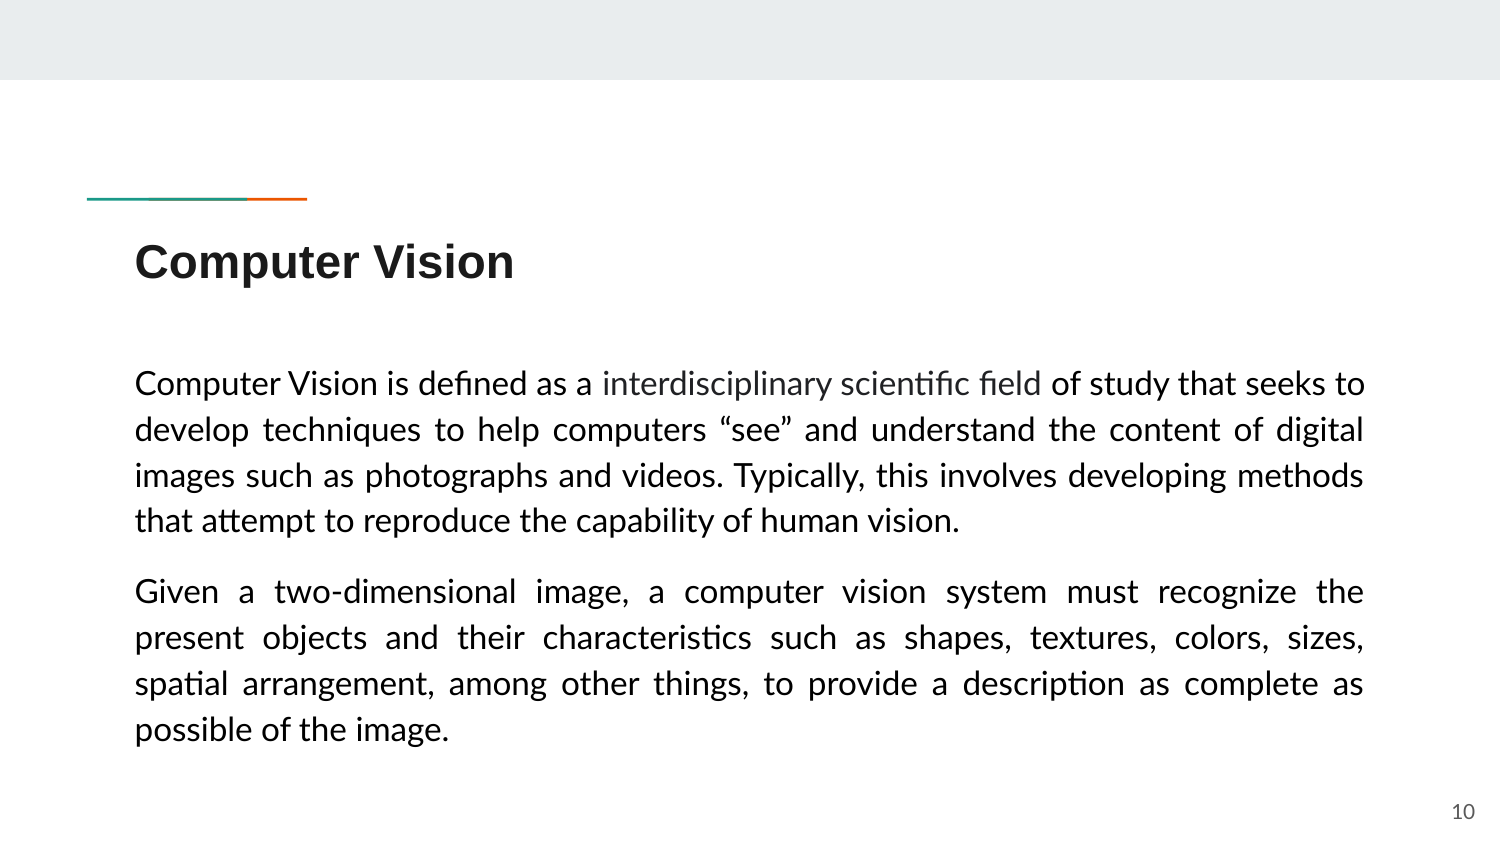

# Computer Vision
Computer Vision is defined as a interdisciplinary scientific field of study that seeks to develop techniques to help computers “see” and understand the content of digital images such as photographs and videos. Typically, this involves developing methods that attempt to reproduce the capability of human vision.
Given a two-dimensional image, a computer vision system must recognize the present objects and their characteristics such as shapes, textures, colors, sizes, spatial arrangement, among other things, to provide a description as complete as possible of the image.
10